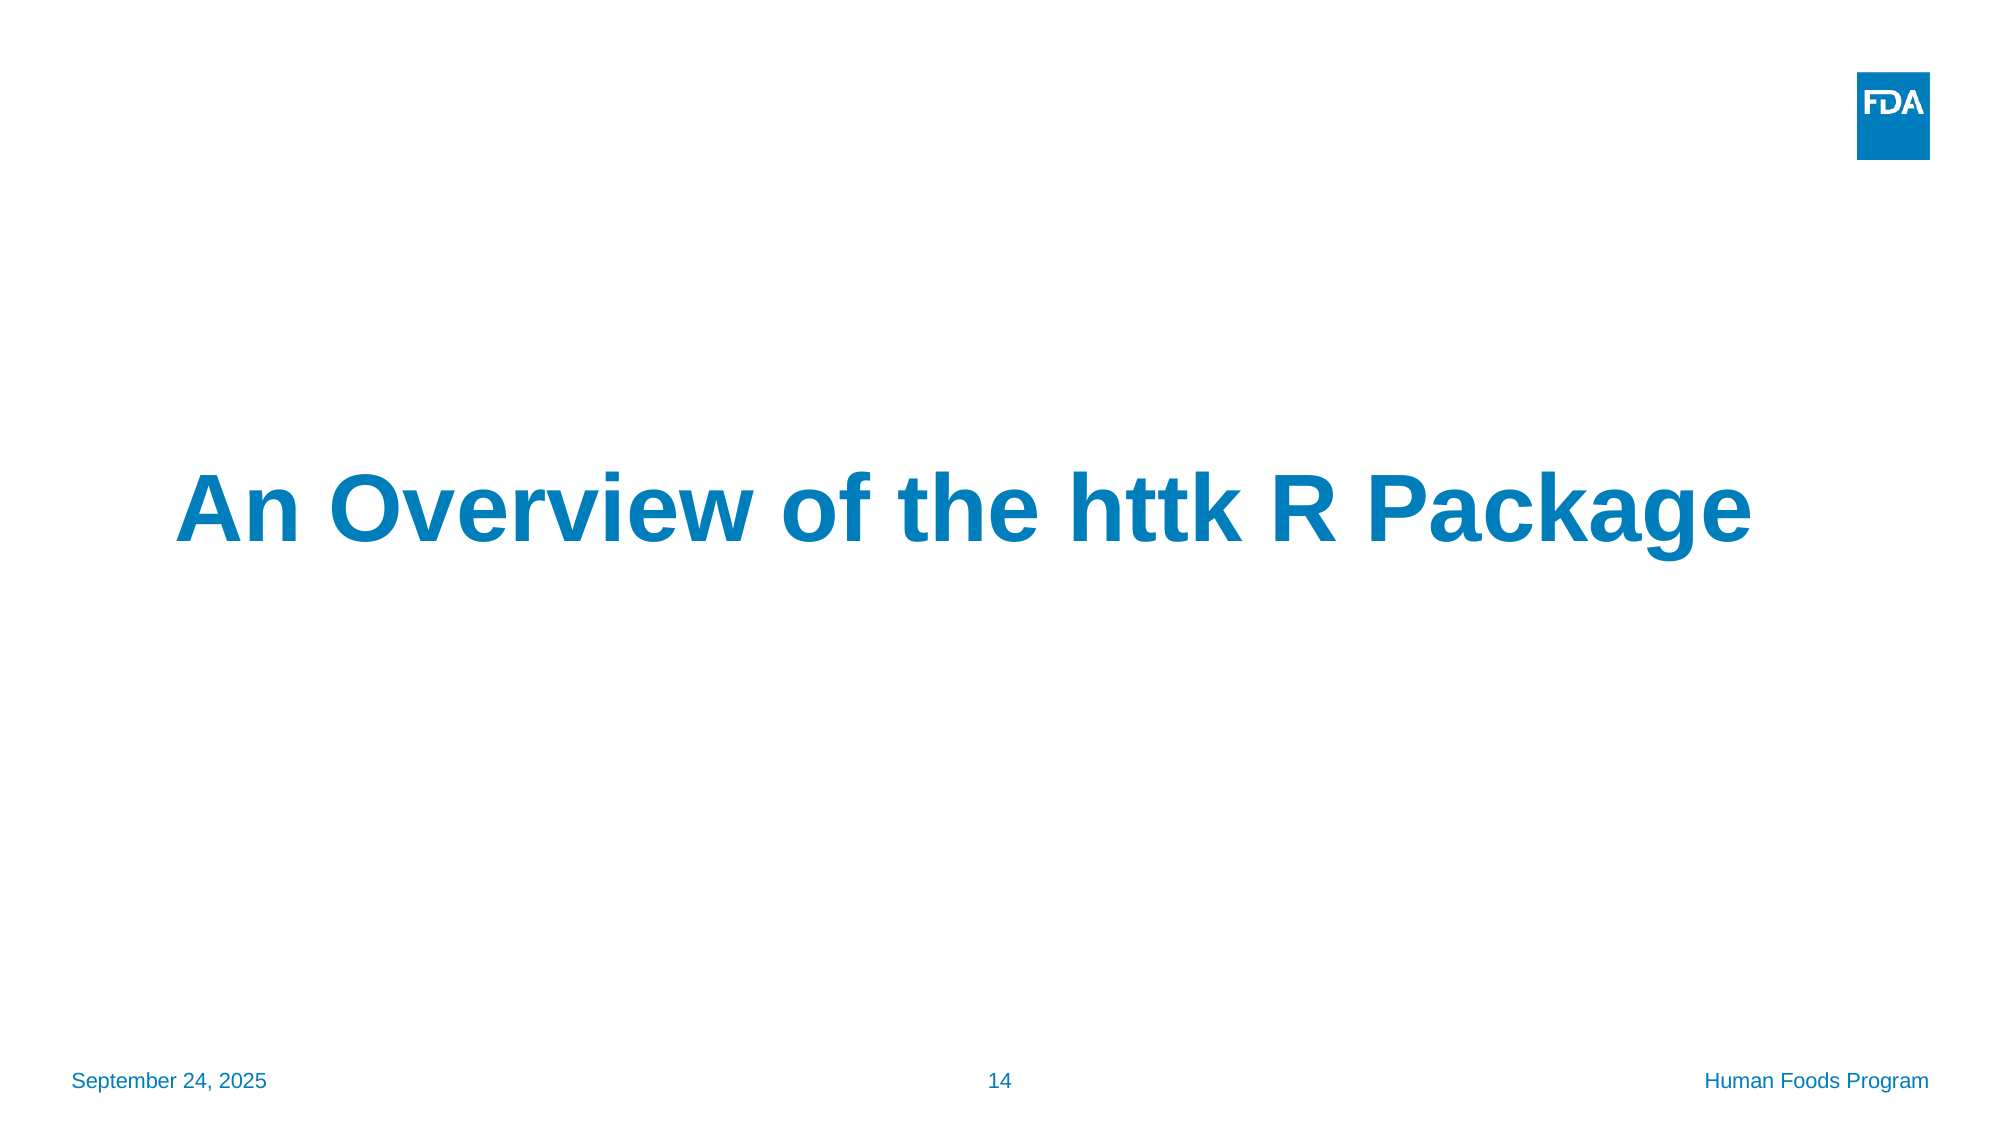

# An Overview of the httk R Package
September 24, 2025
14
Human Foods Program